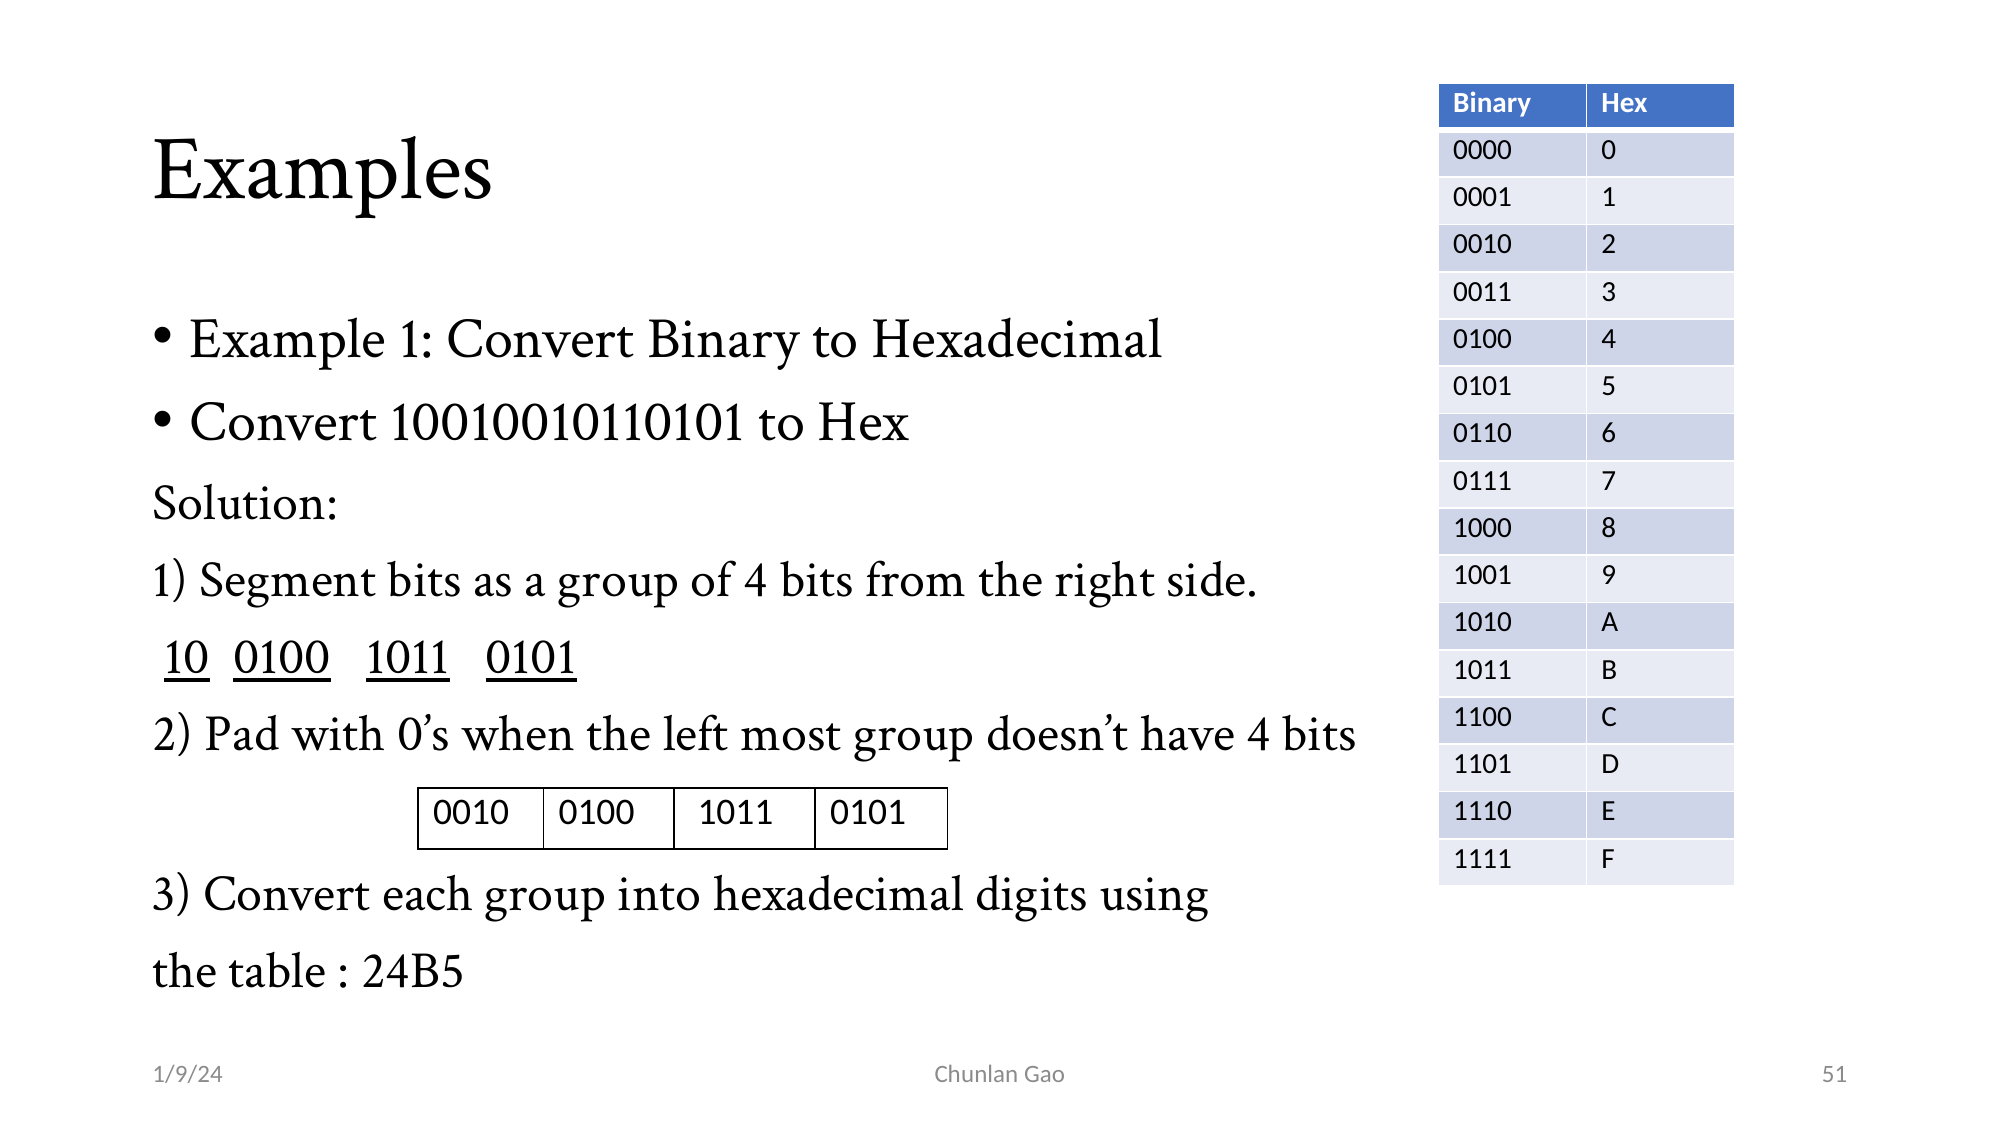

# Examples
| Binary | Hex |
| --- | --- |
| 0000 | 0 |
| 0001 | 1 |
| 0010 | 2 |
| 0011 | 3 |
| 0100 | 4 |
| 0101 | 5 |
| 0110 | 6 |
| 0111 | 7 |
| 1000 | 8 |
| 1001 | 9 |
| 1010 | A |
| 1011 | B |
| 1100 | C |
| 1101 | D |
| 1110 | E |
| 1111 | F |
Example 1: Convert Binary to Hexadecimal
Convert 10010010110101 to Hex
Solution:
1) Segment bits as a group of 4 bits from the right side.
 10  0100   1011   0101
2) Pad with 0’s when the left most group doesn’t have 4 bits

3) Convert each group into hexadecimal digits using
the table : 24B5
| 0010 | 0100 | 1011 | 0101 |
| --- | --- | --- | --- |
1/9/24
Chunlan Gao
51